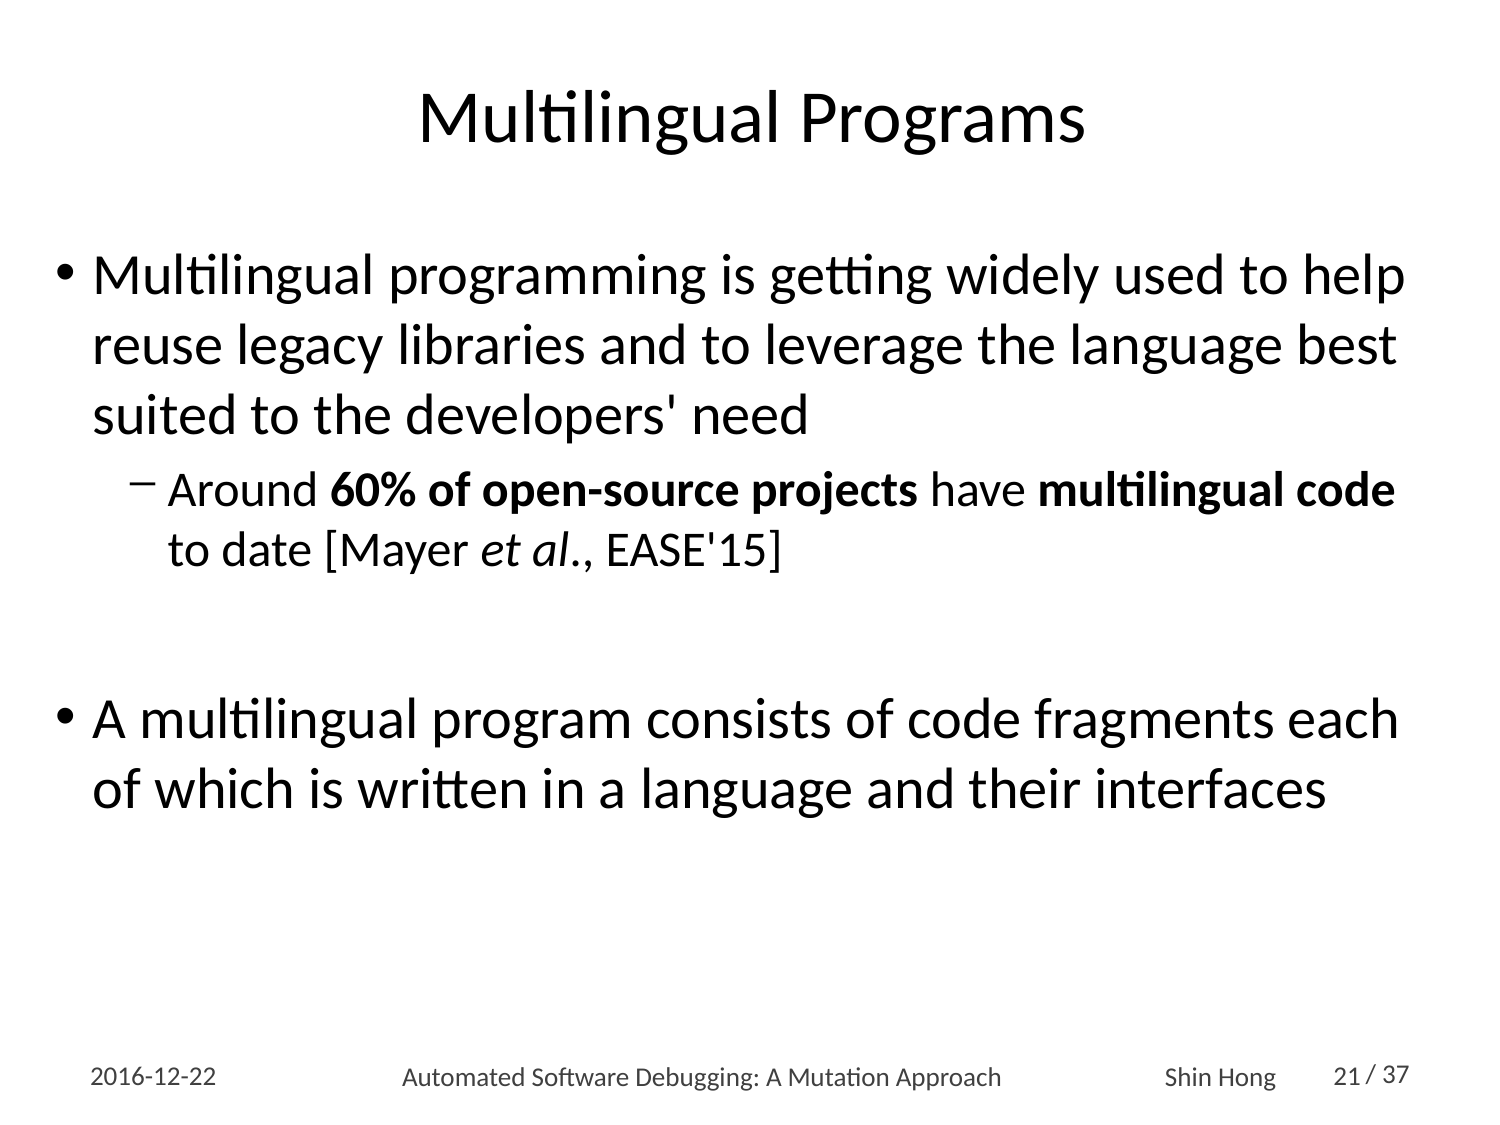

# Multilingual Programs
Multilingual programming is getting widely used to help reuse legacy libraries and to leverage the language best suited to the developers' need
Around 60% of open-source projects have multilingual code to date [Mayer et al., EASE'15]

A multilingual program consists of code fragments each of which is written in a language and their interfaces
Automated Software Debugging: A Mutation Approach
21
2016-12-22